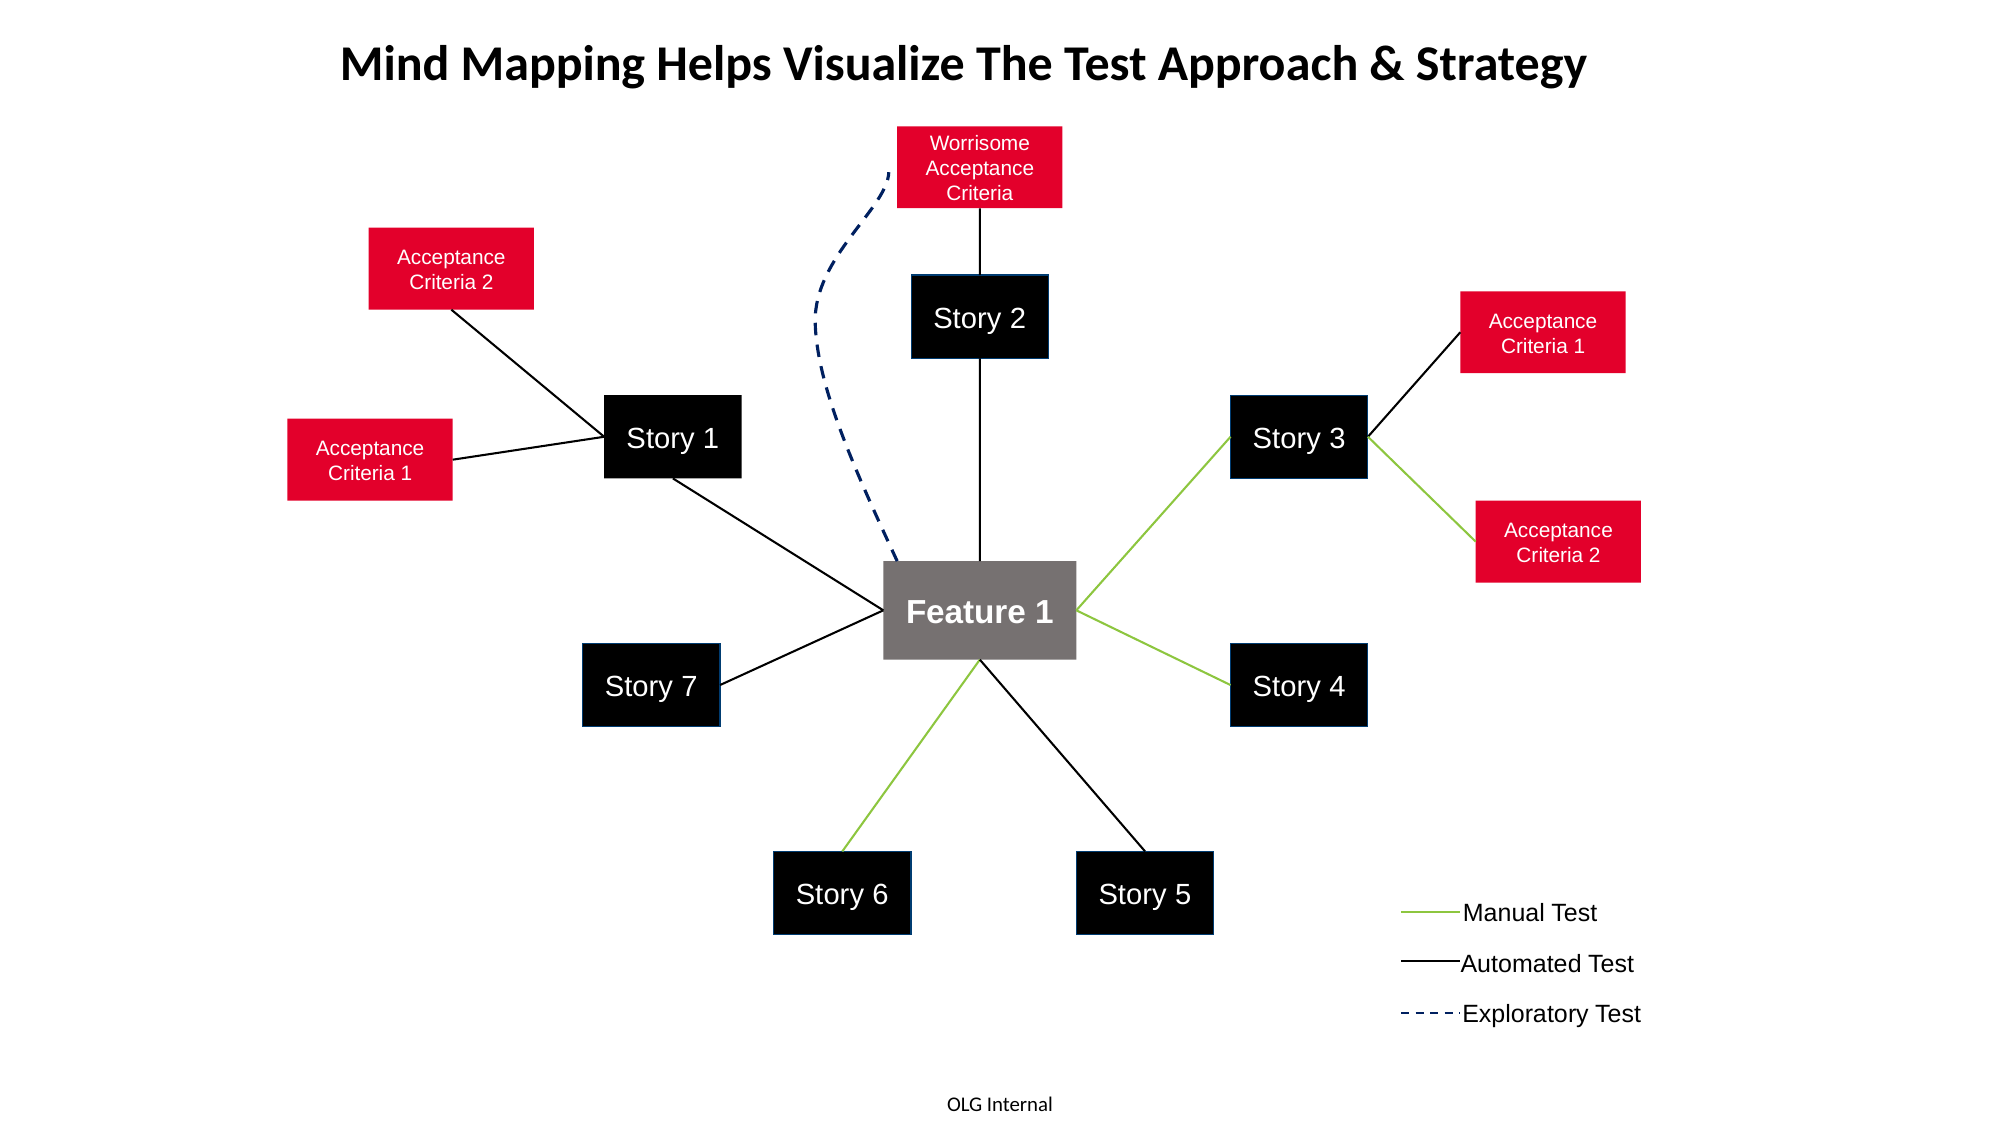

Mind Mapping Helps Visualize The Test Approach & Strategy
Worrisome Acceptance Criteria

Acceptance Criteria 2
Story 2
Acceptance Criteria 1
Story 1
Story 3
Acceptance Criteria 1
Acceptance Criteria 2
Feature 1
Story 7
Story 4
Story 6
Story 5
Manual Test
Automated Test
Exploratory Test